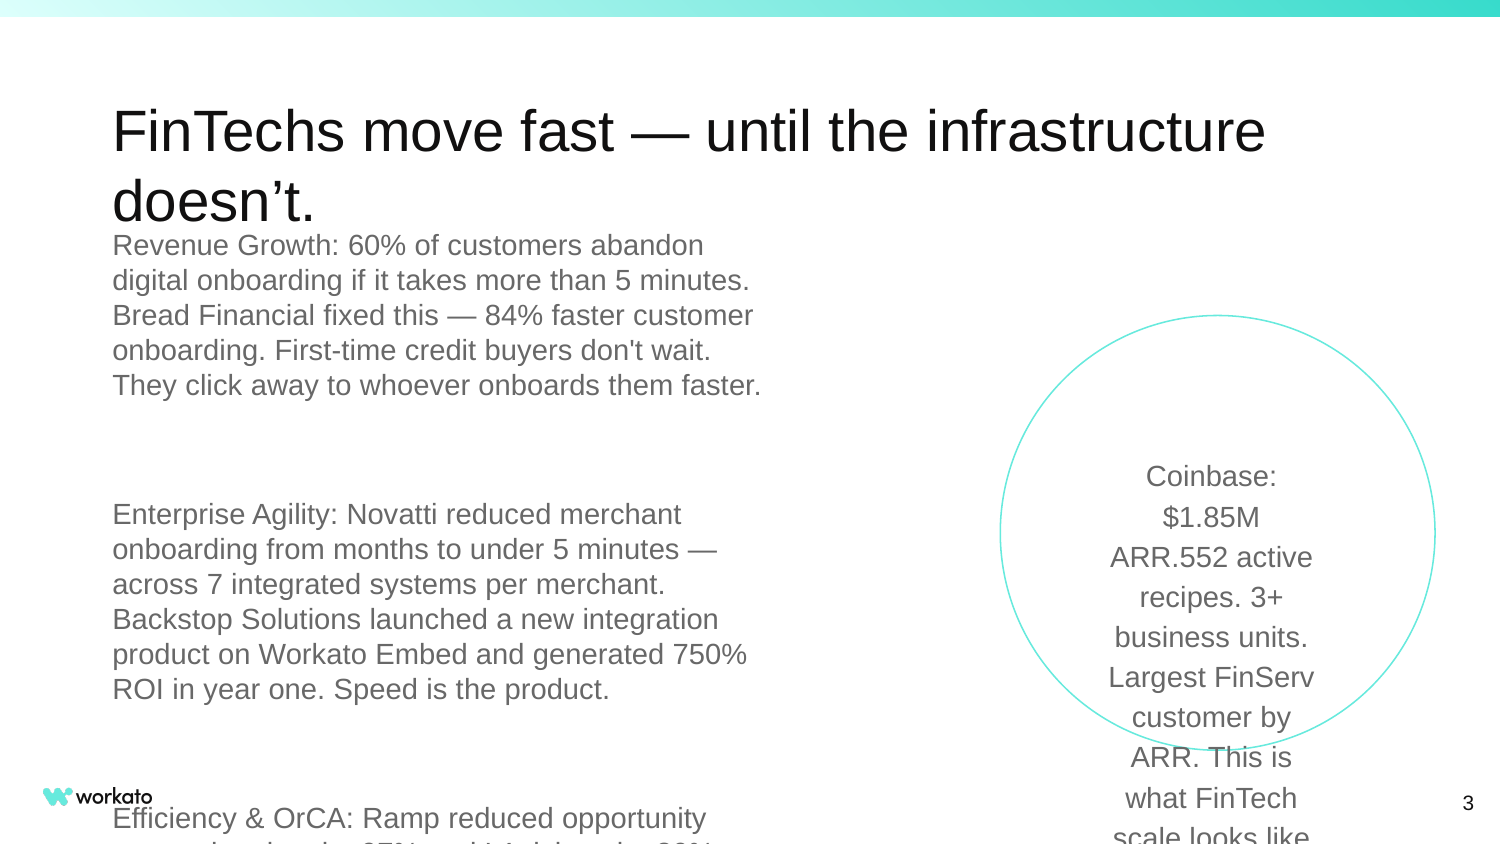

# FinTechs move fast — until the infrastructure doesn’t.
Revenue Growth: 60% of customers abandon digital onboarding if it takes more than 5 minutes. Bread Financial fixed this — 84% faster customer onboarding. First-time credit buyers don't wait. They click away to whoever onboards them faster.

Enterprise Agility: Novatti reduced merchant onboarding from months to under 5 minutes — across 7 integrated systems per merchant. Backstop Solutions launched a new integration product on Workato Embed and generated 750% ROI in year one. Speed is the product.

Efficiency & OrCA: Ramp reduced opportunity generation time by 97% and L1 tickets by 80%. OrCA consumption-based pricing scales with your transaction volume — no infrastructure provisioning before product launches or viral growth events.

Risk Reduction: Enterprise-grade security (SOC 2 Type II, GDPR) with the speed of a low-code platform. AI agents governed by Enterprise MCP. KYC/AML automated with complete audit trail. Coinbase runs EKM + SCIM + Zero Data Logging + APIM — all on Workato.

Coinbase: $1.85M ARR.552 active recipes. 3+ business units. Largest FinServ customer by ARR. This is what FinTech scale looks like on Workato.
3